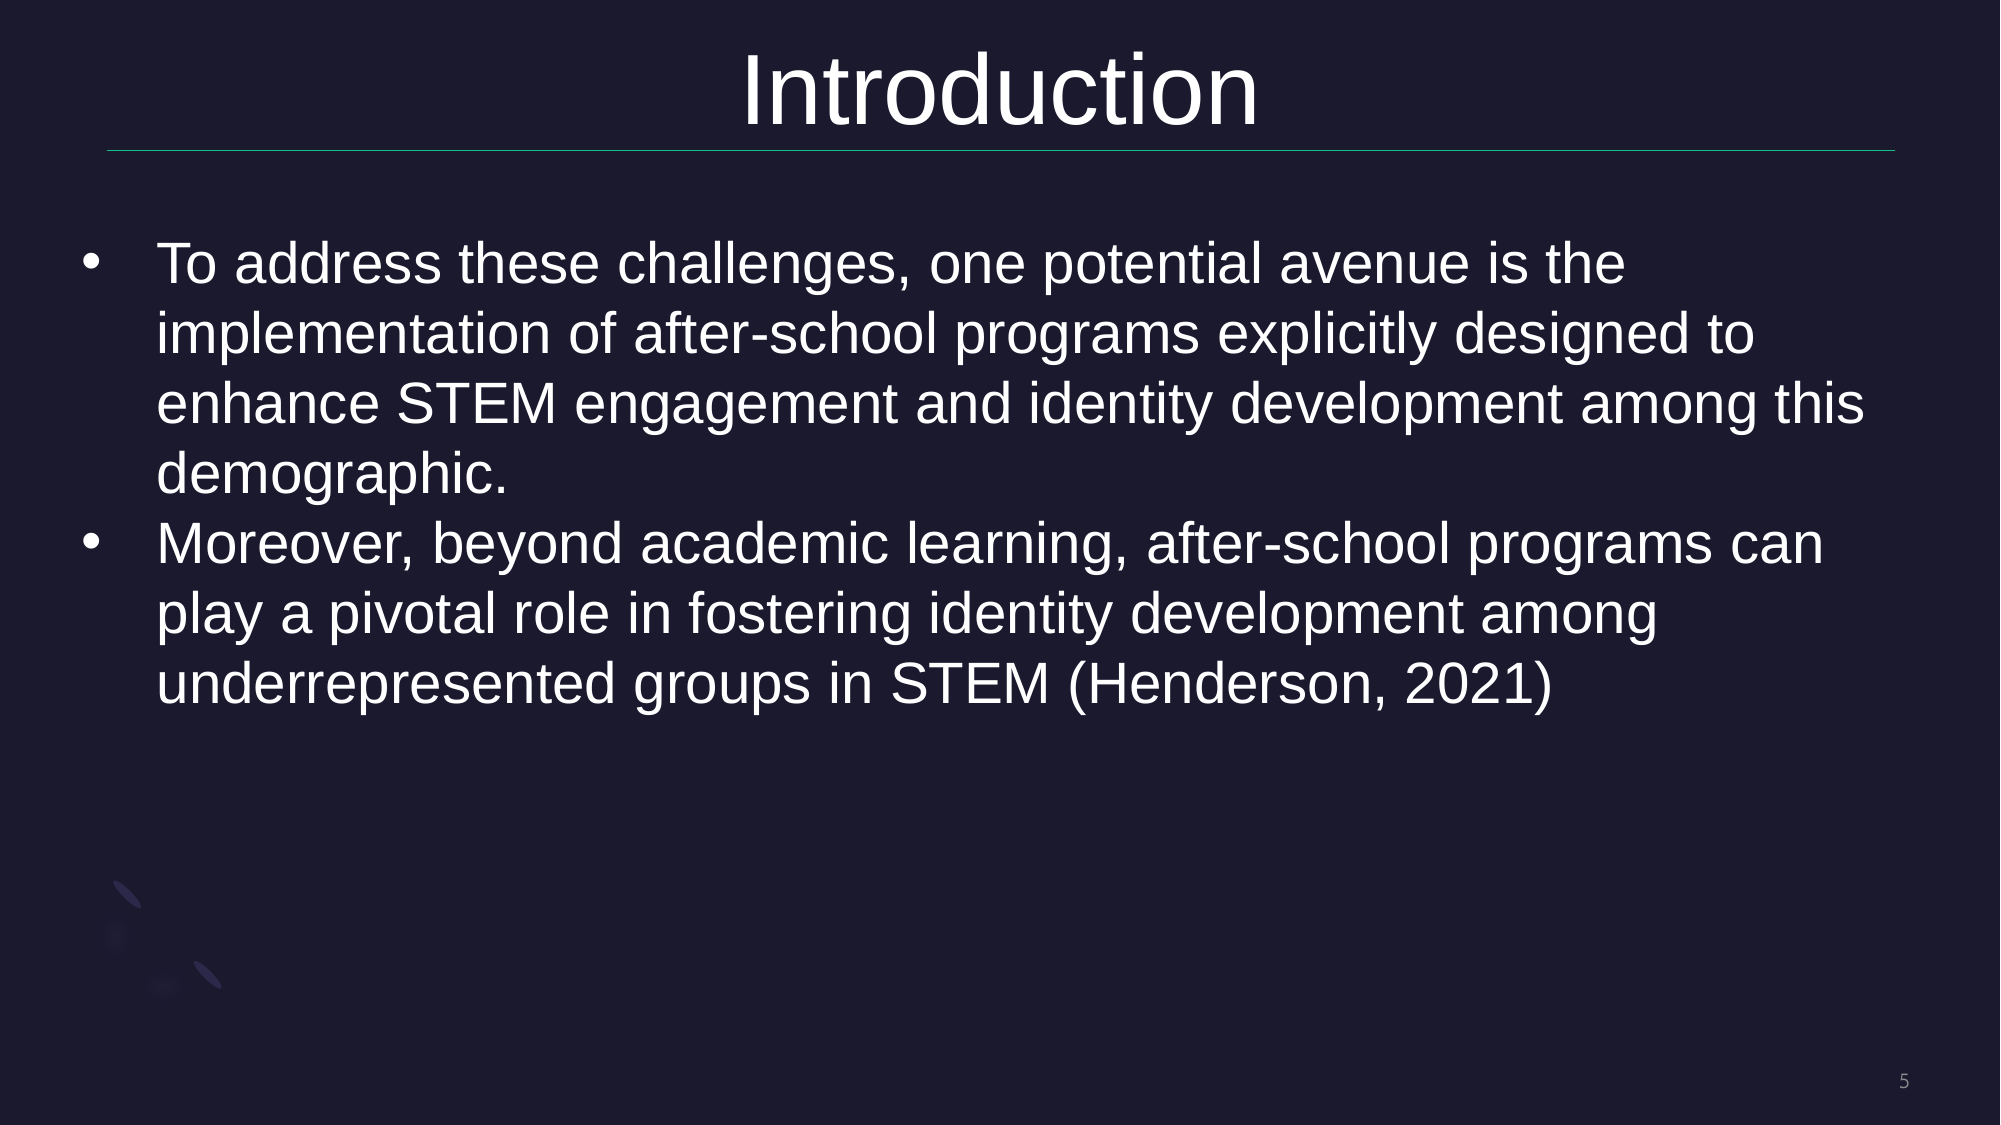

# Introduction
To address these challenges, one potential avenue is the implementation of after-school programs explicitly designed to enhance STEM engagement and identity development among this demographic.
Moreover, beyond academic learning, after-school programs can play a pivotal role in fostering identity development among underrepresented groups in STEM (Henderson, 2021)

5